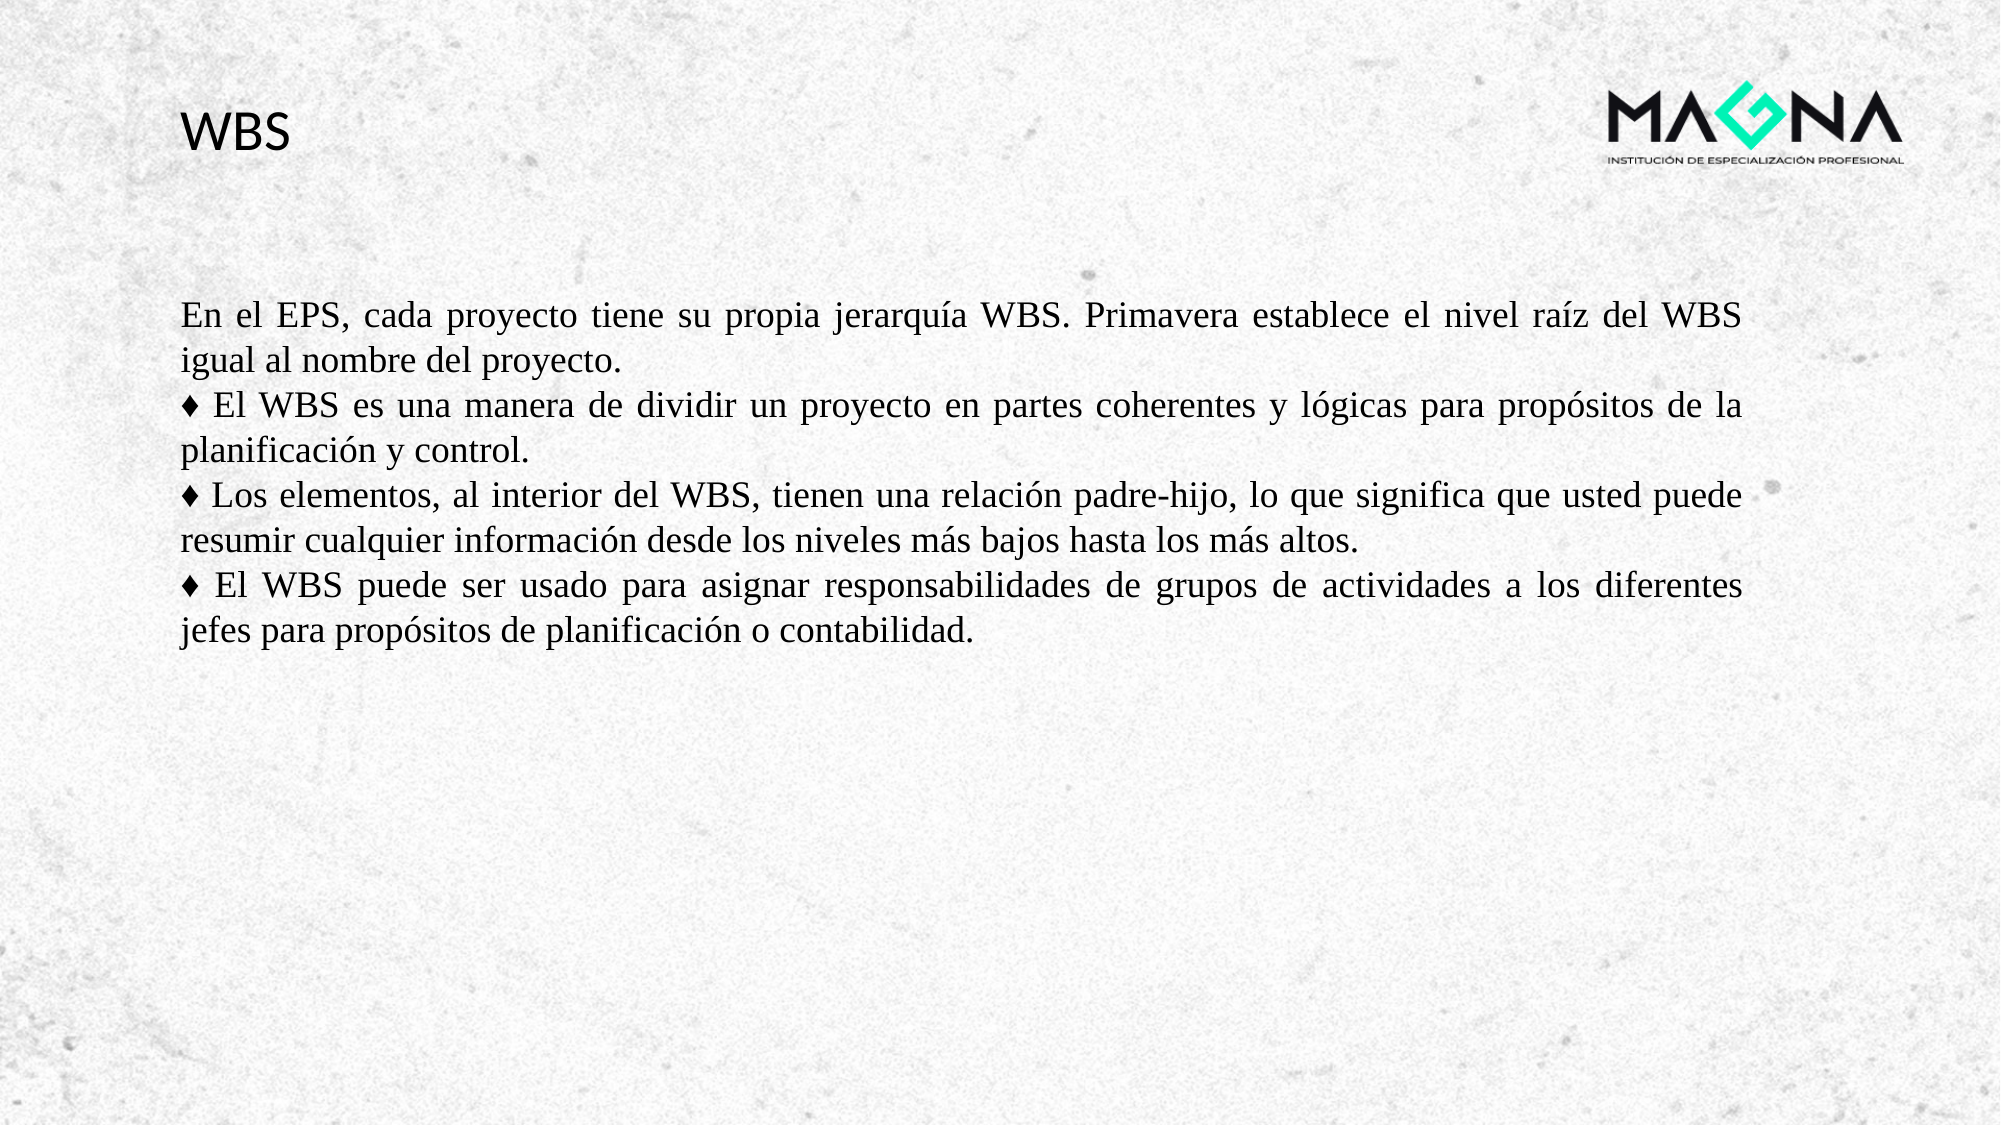

WBS
En el EPS, cada proyecto tiene su propia jerarquía WBS. Primavera establece el nivel raíz del WBS igual al nombre del proyecto.
♦ El WBS es una manera de dividir un proyecto en partes coherentes y lógicas para propósitos de la planificación y control.
♦ Los elementos, al interior del WBS, tienen una relación padre-hijo, lo que significa que usted puede resumir cualquier información desde los niveles más bajos hasta los más altos.
♦ El WBS puede ser usado para asignar responsabilidades de grupos de actividades a los diferentes jefes para propósitos de planificación o contabilidad.